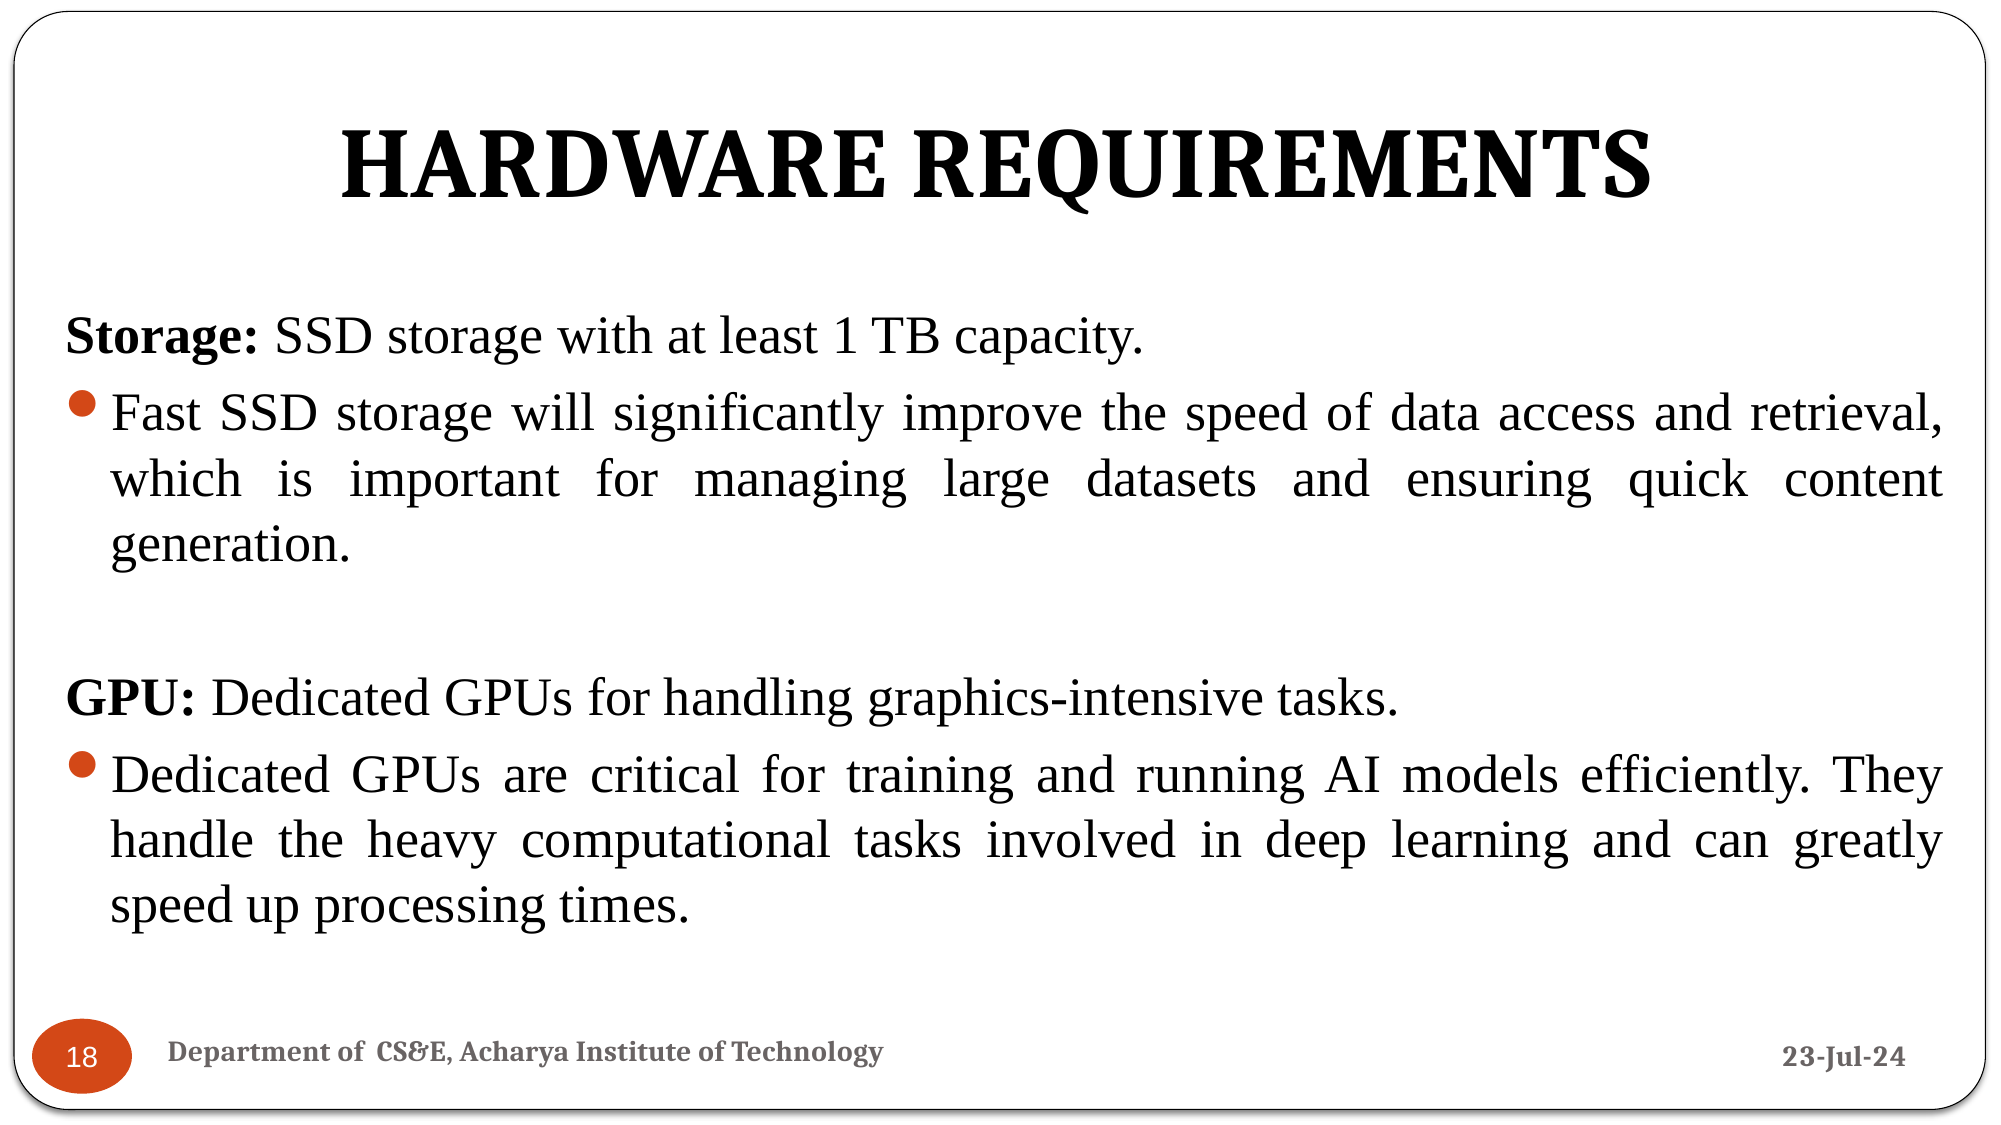

# HARDWARE REQUIREMENTS

Storage: SSD storage with at least 1 TB capacity.
Fast SSD storage will significantly improve the speed of data access and retrieval, which is important for managing large datasets and ensuring quick content generation.

GPU: Dedicated GPUs for handling graphics-intensive tasks.
Dedicated GPUs are critical for training and running AI models efficiently. They handle the heavy computational tasks involved in deep learning and can greatly speed up processing times.

Department of  CS&E, Acharya Institute of Technology
23-Jul-24
18